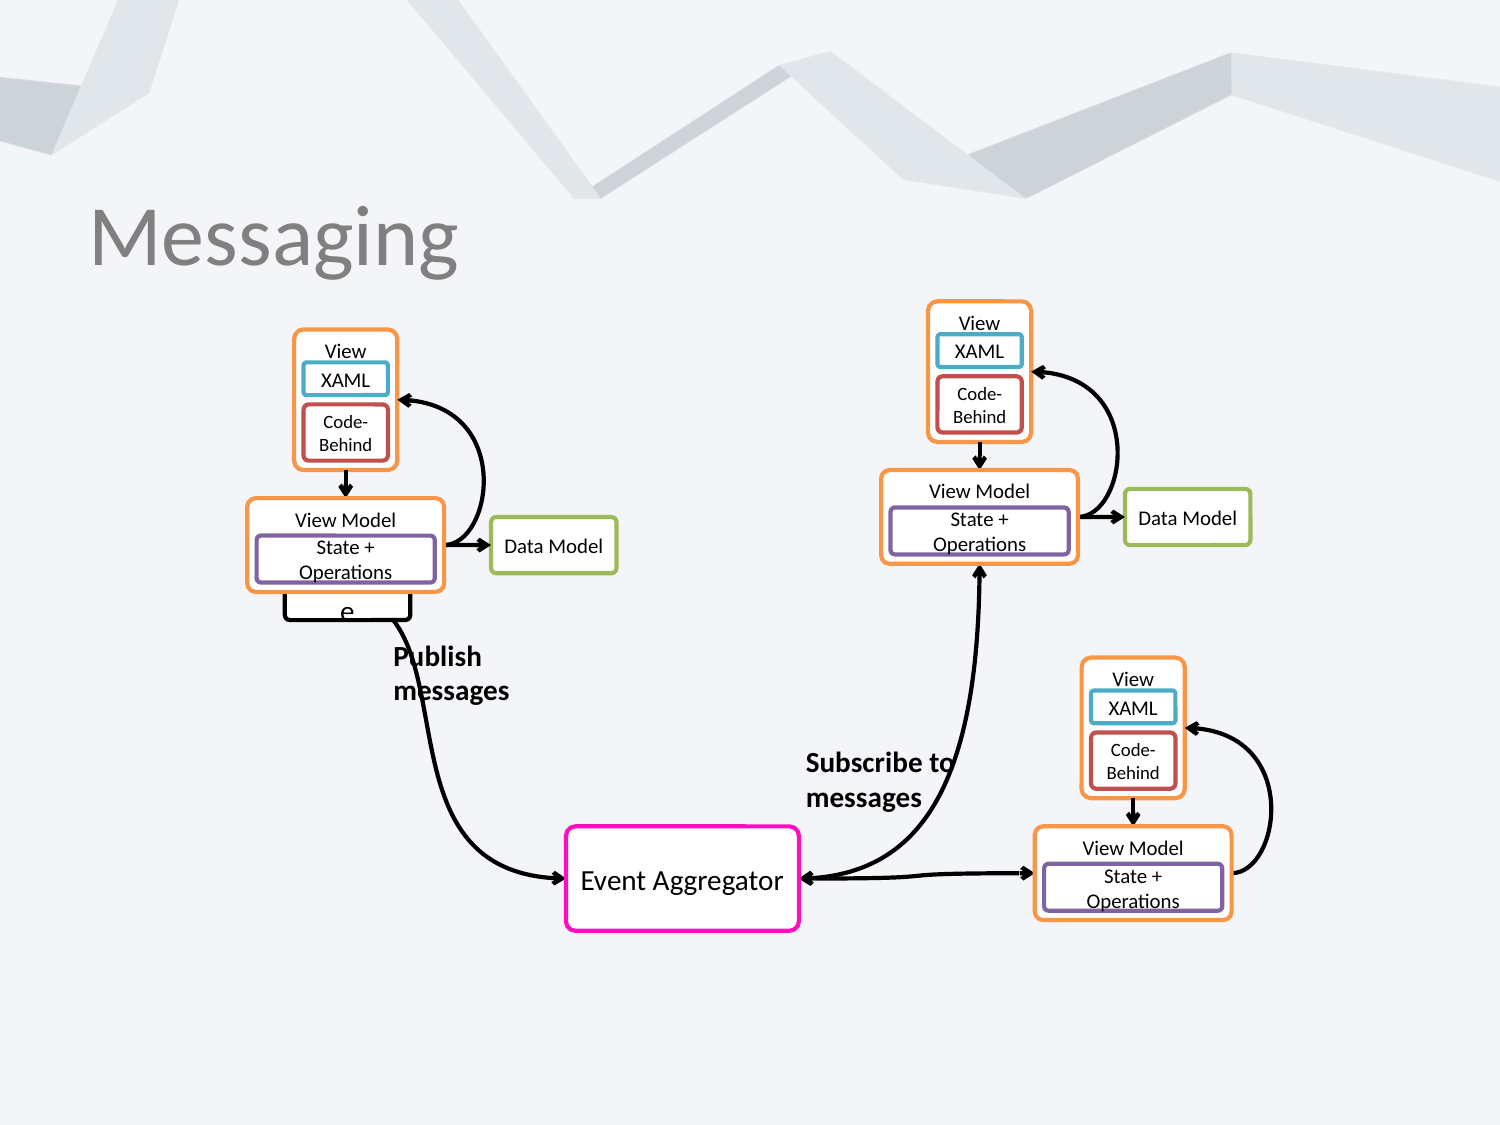

# Messaging
View
View
XAML
XAML
Code-Behind
Code-Behind
View Model
Data Model
View Model
State + Operations
Data Model
State + Operations
Message
Publish messages
View
XAML
Code-Behind
Subscribe to messages
View Model
Event Aggregator
Message
State + Operations